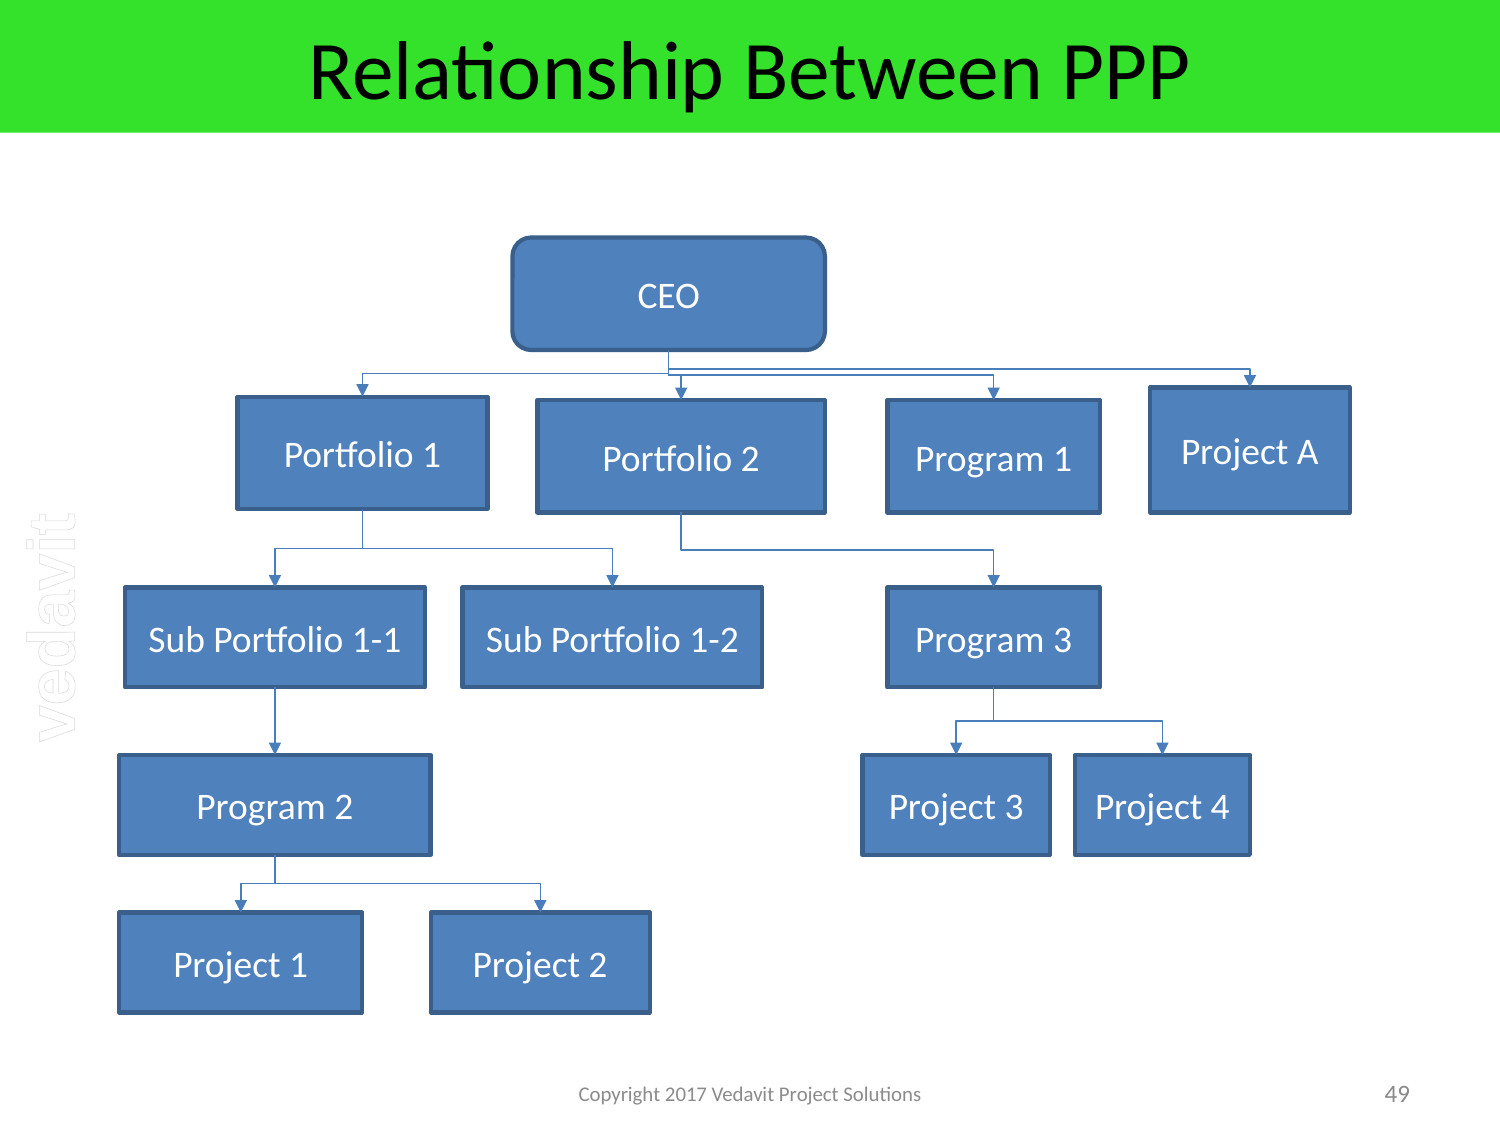

# Relationship Between PPP
CEO
Project A
Portfolio 1
Portfolio 2
Program 1
Sub Portfolio 1-1
Sub Portfolio 1-2
Program 3
Program 2
Project 3
Project 4
Project 1
Project 2
Copyright 2017 Vedavit Project Solutions
49